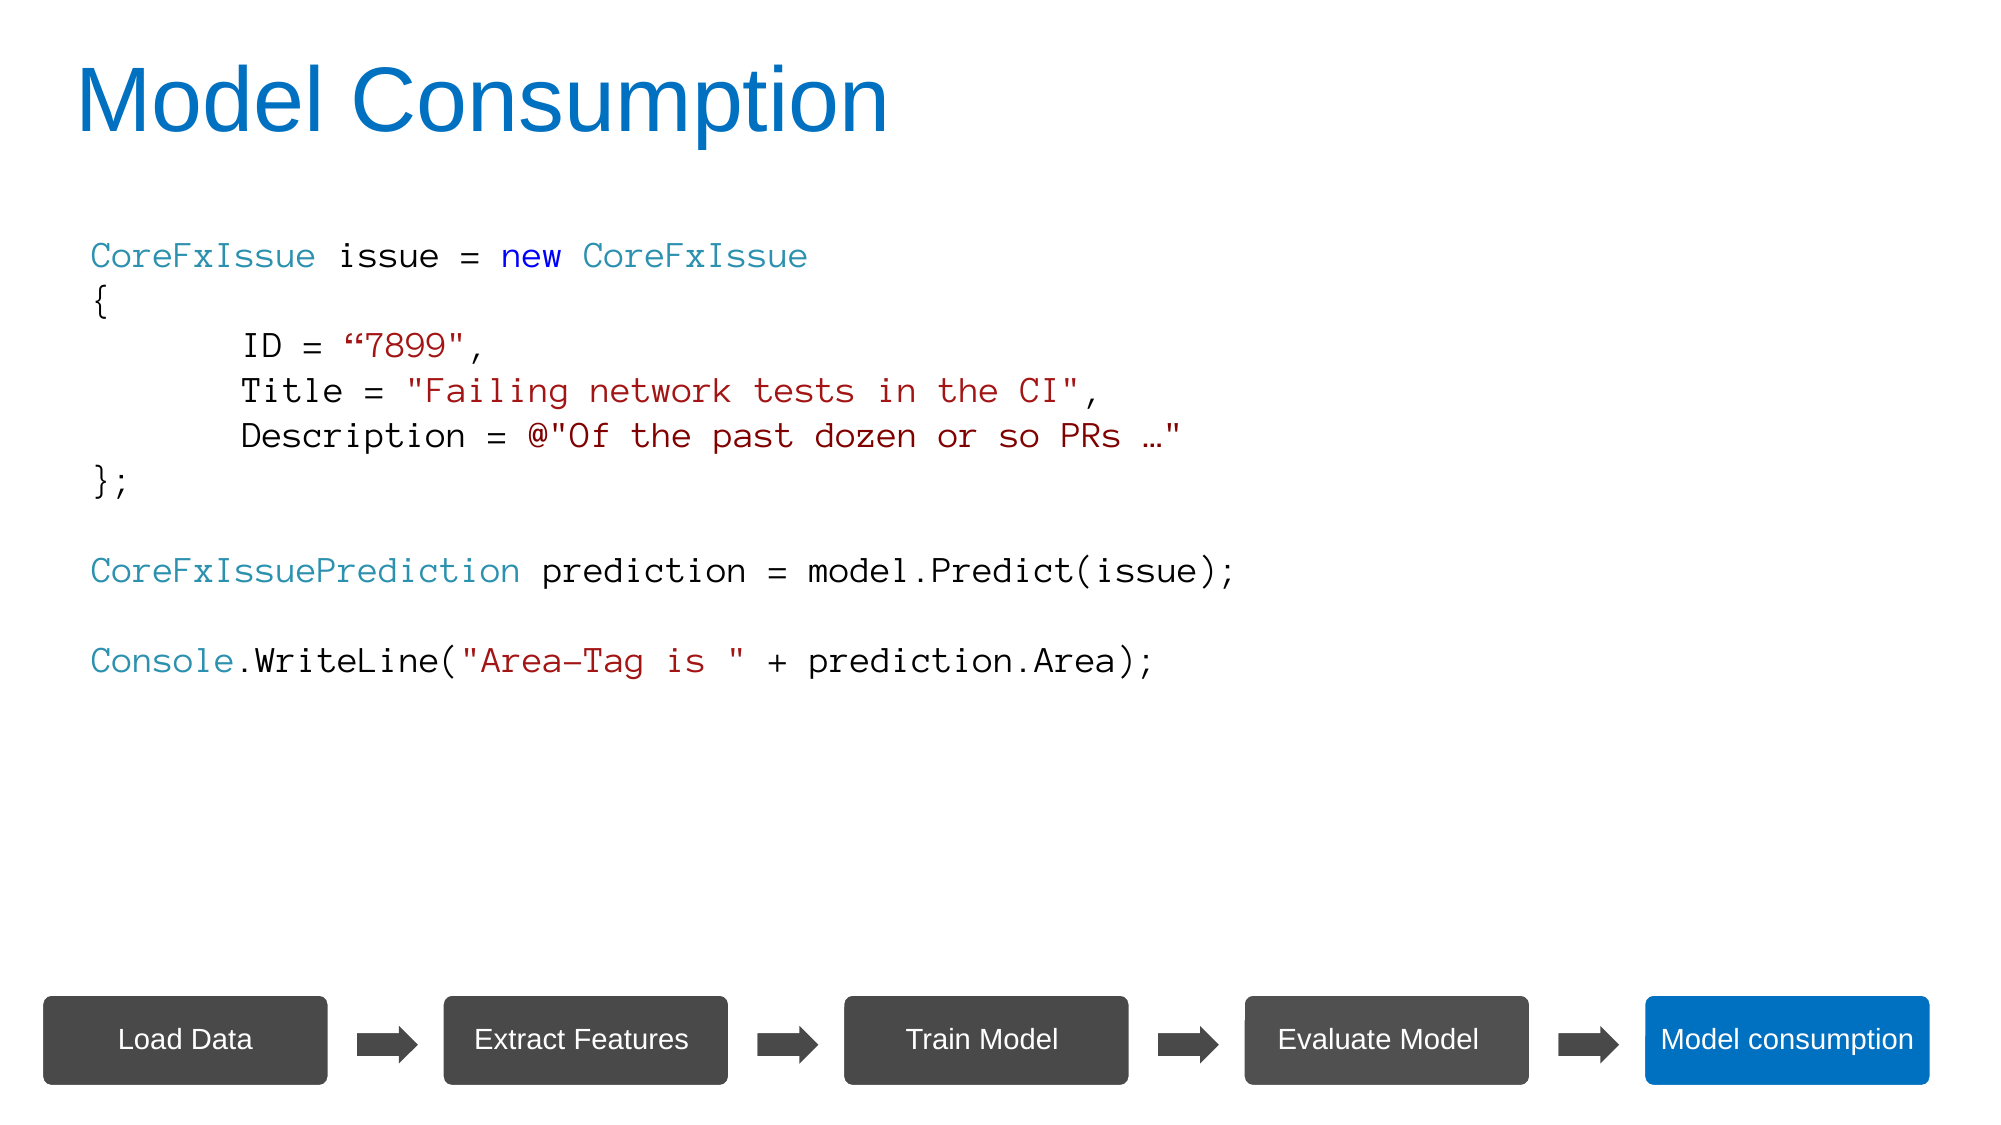

Model Consumption
CoreFxIssue issue = new CoreFxIssue
{
	ID = “7899",
	Title = "Failing network tests in the CI",
	Description = @"Of the past dozen or so PRs …"
};

CoreFxIssuePrediction prediction = model.Predict(issue);

Console.WriteLine("Area-Tag is " + prediction.Area);

Load Data

Extract Features

Train Model

Evaluate Model

Model consumption